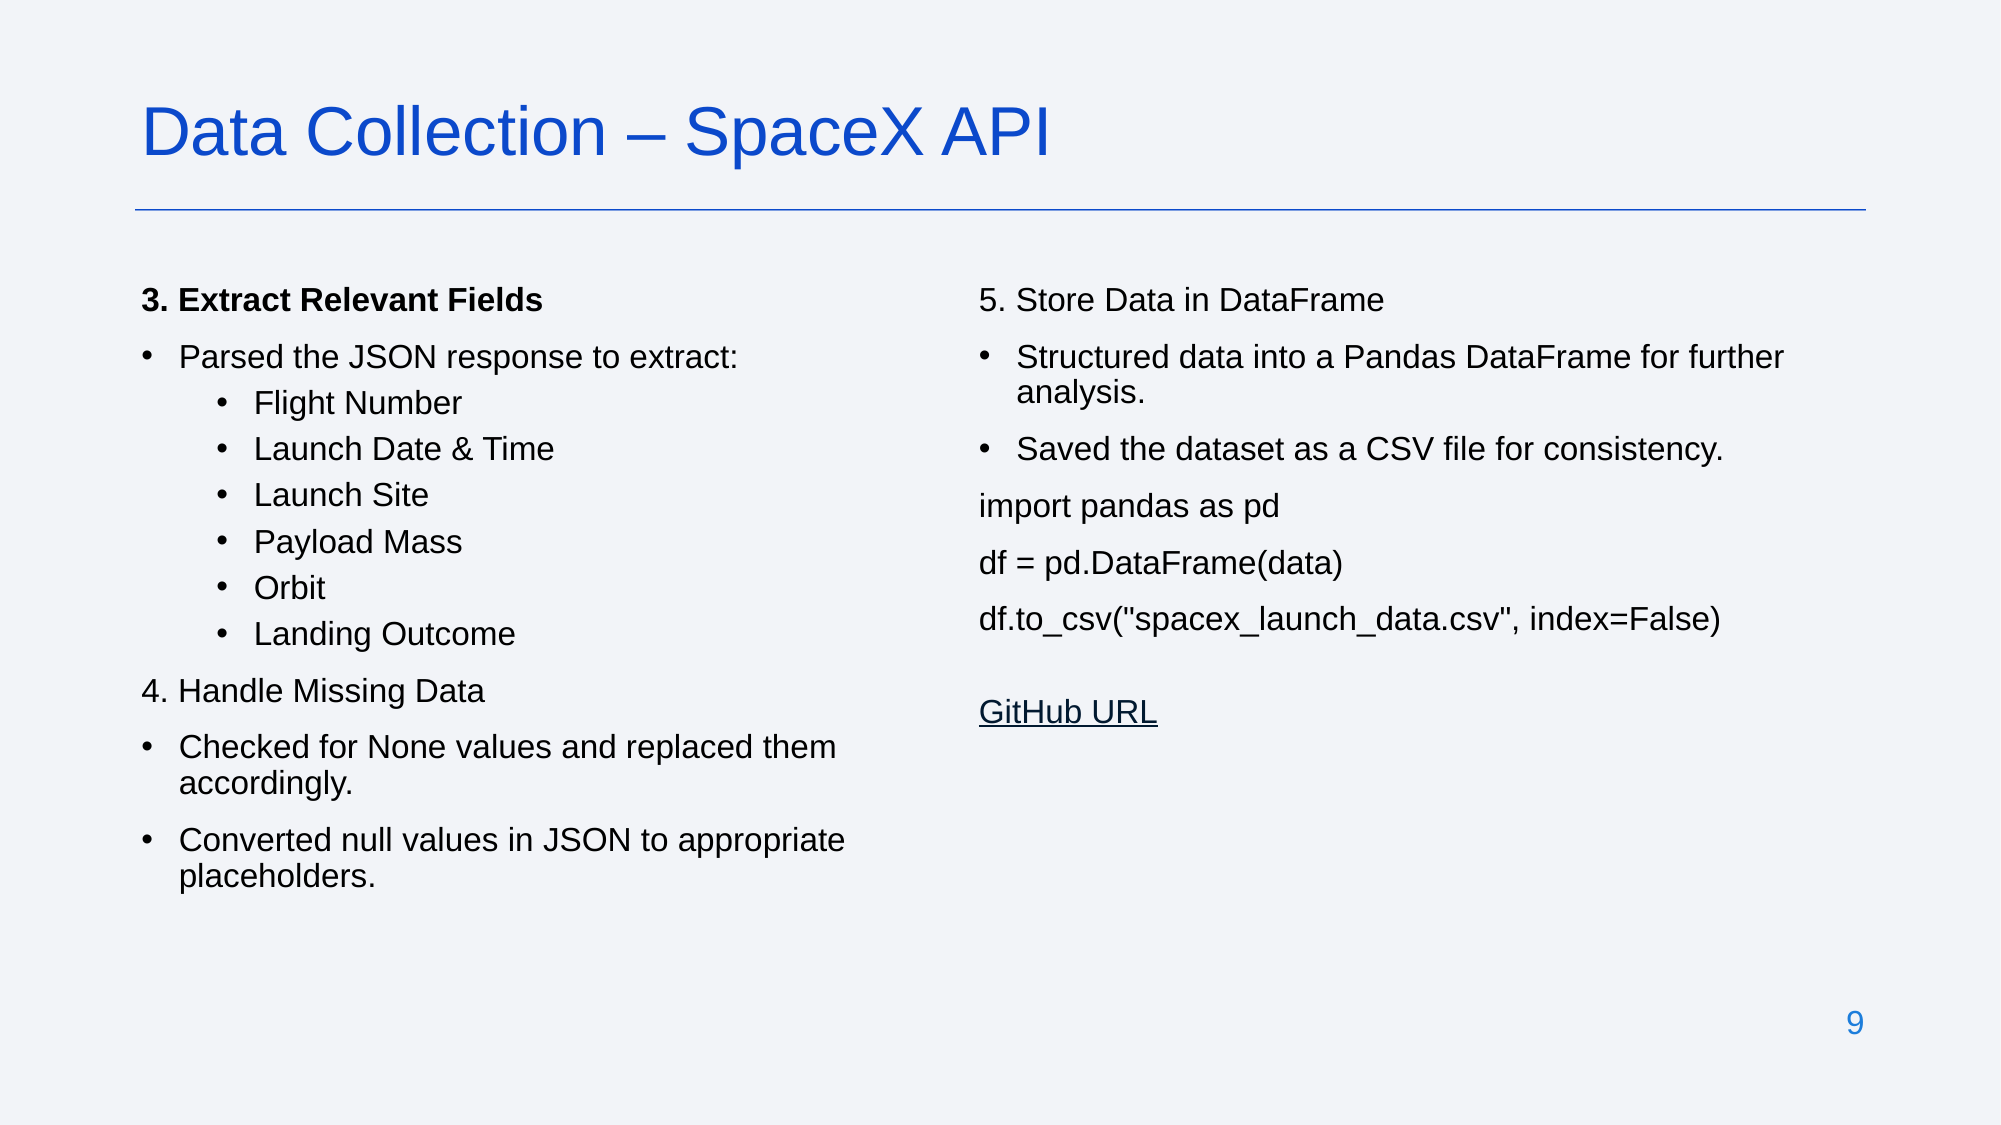

Data Collection – SpaceX API
3. Extract Relevant Fields
Parsed the JSON response to extract:
Flight Number
Launch Date & Time
Launch Site
Payload Mass
Orbit
Landing Outcome
4. Handle Missing Data
Checked for None values and replaced them accordingly.
Converted null values in JSON to appropriate placeholders.
5. Store Data in DataFrame
Structured data into a Pandas DataFrame for further analysis.
Saved the dataset as a CSV file for consistency.
import pandas as pd
df = pd.DataFrame(data)
df.to_csv("spacex_launch_data.csv", index=False)
GitHub URL
9